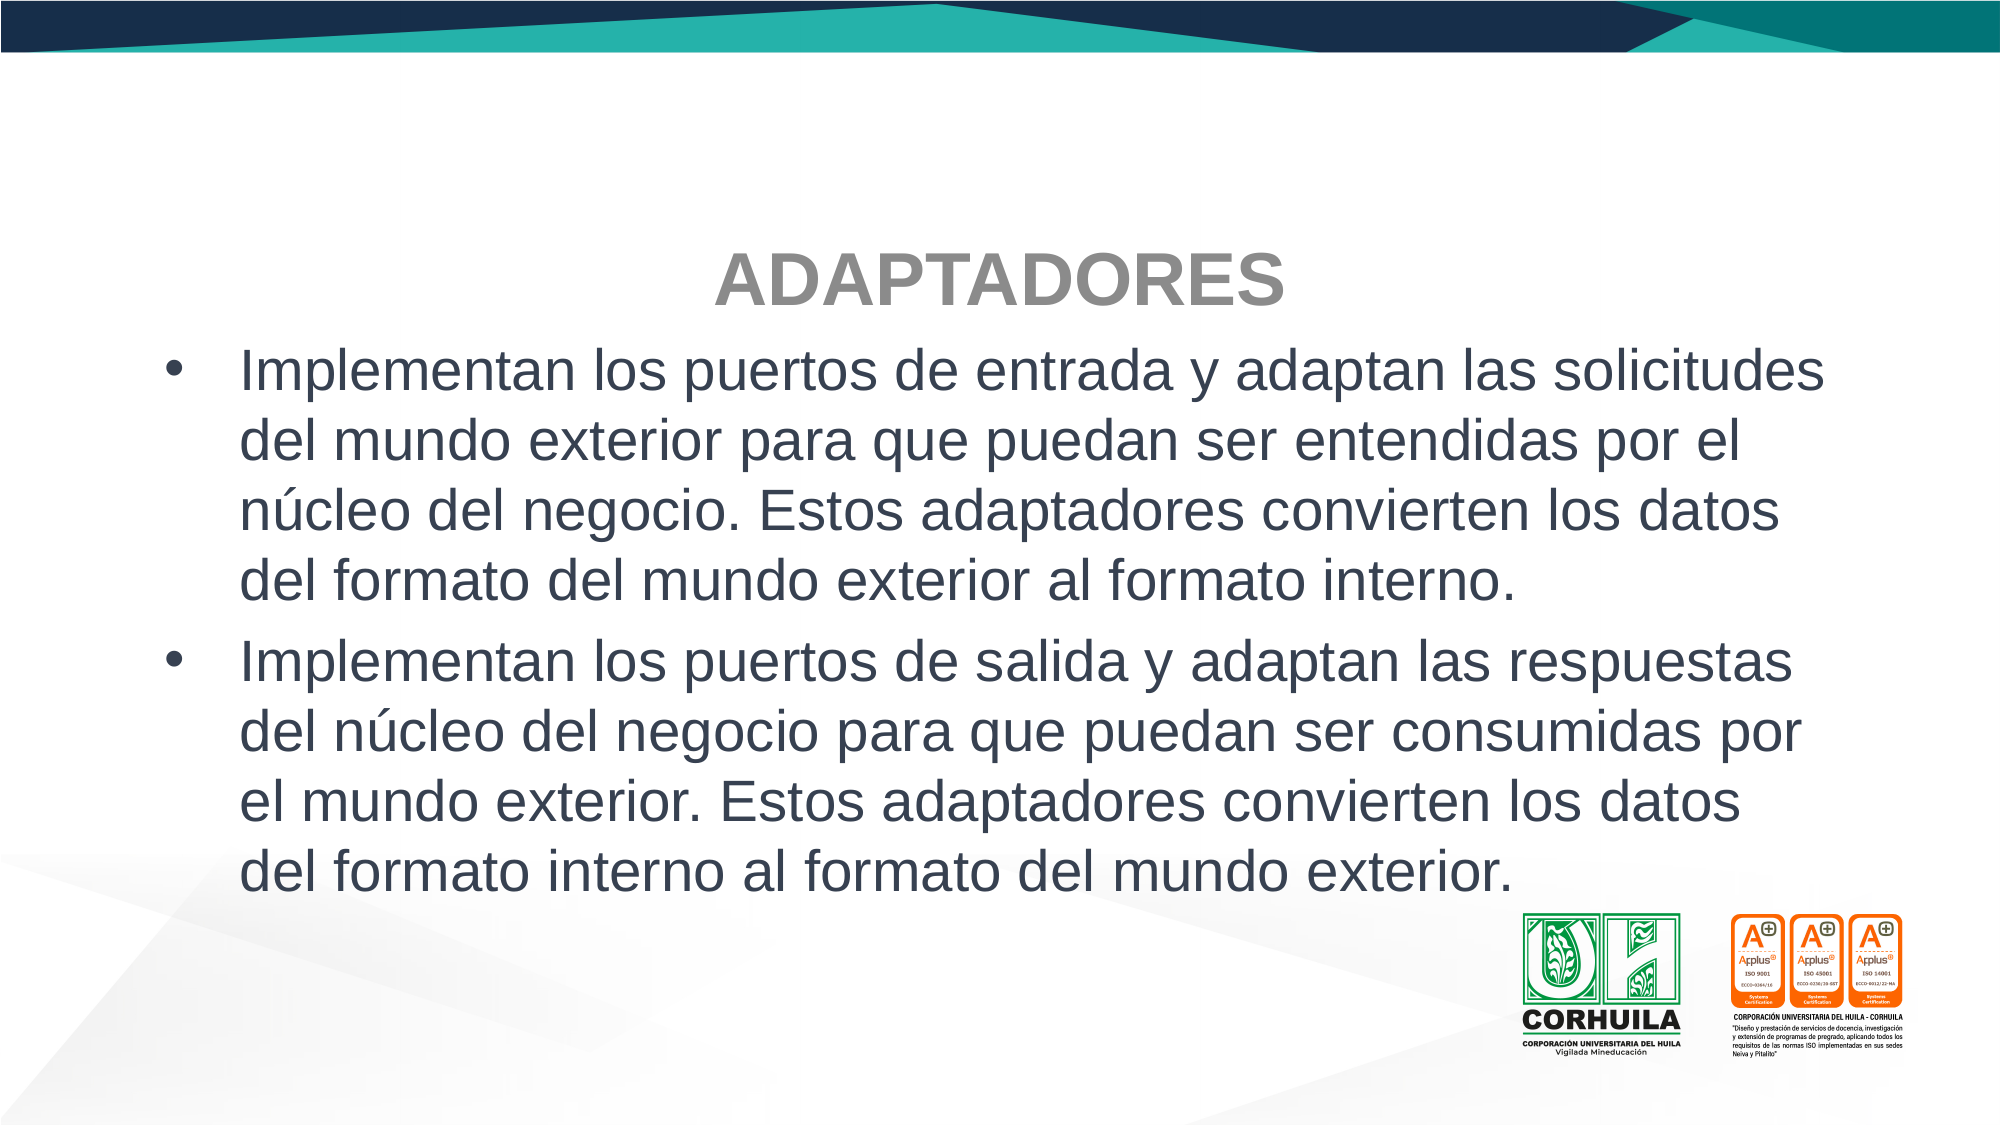

ADAPTADORES
Implementan los puertos de entrada y adaptan las solicitudes del mundo exterior para que puedan ser entendidas por el núcleo del negocio. Estos adaptadores convierten los datos del formato del mundo exterior al formato interno.
Implementan los puertos de salida y adaptan las respuestas del núcleo del negocio para que puedan ser consumidas por el mundo exterior. Estos adaptadores convierten los datos del formato interno al formato del mundo exterior.